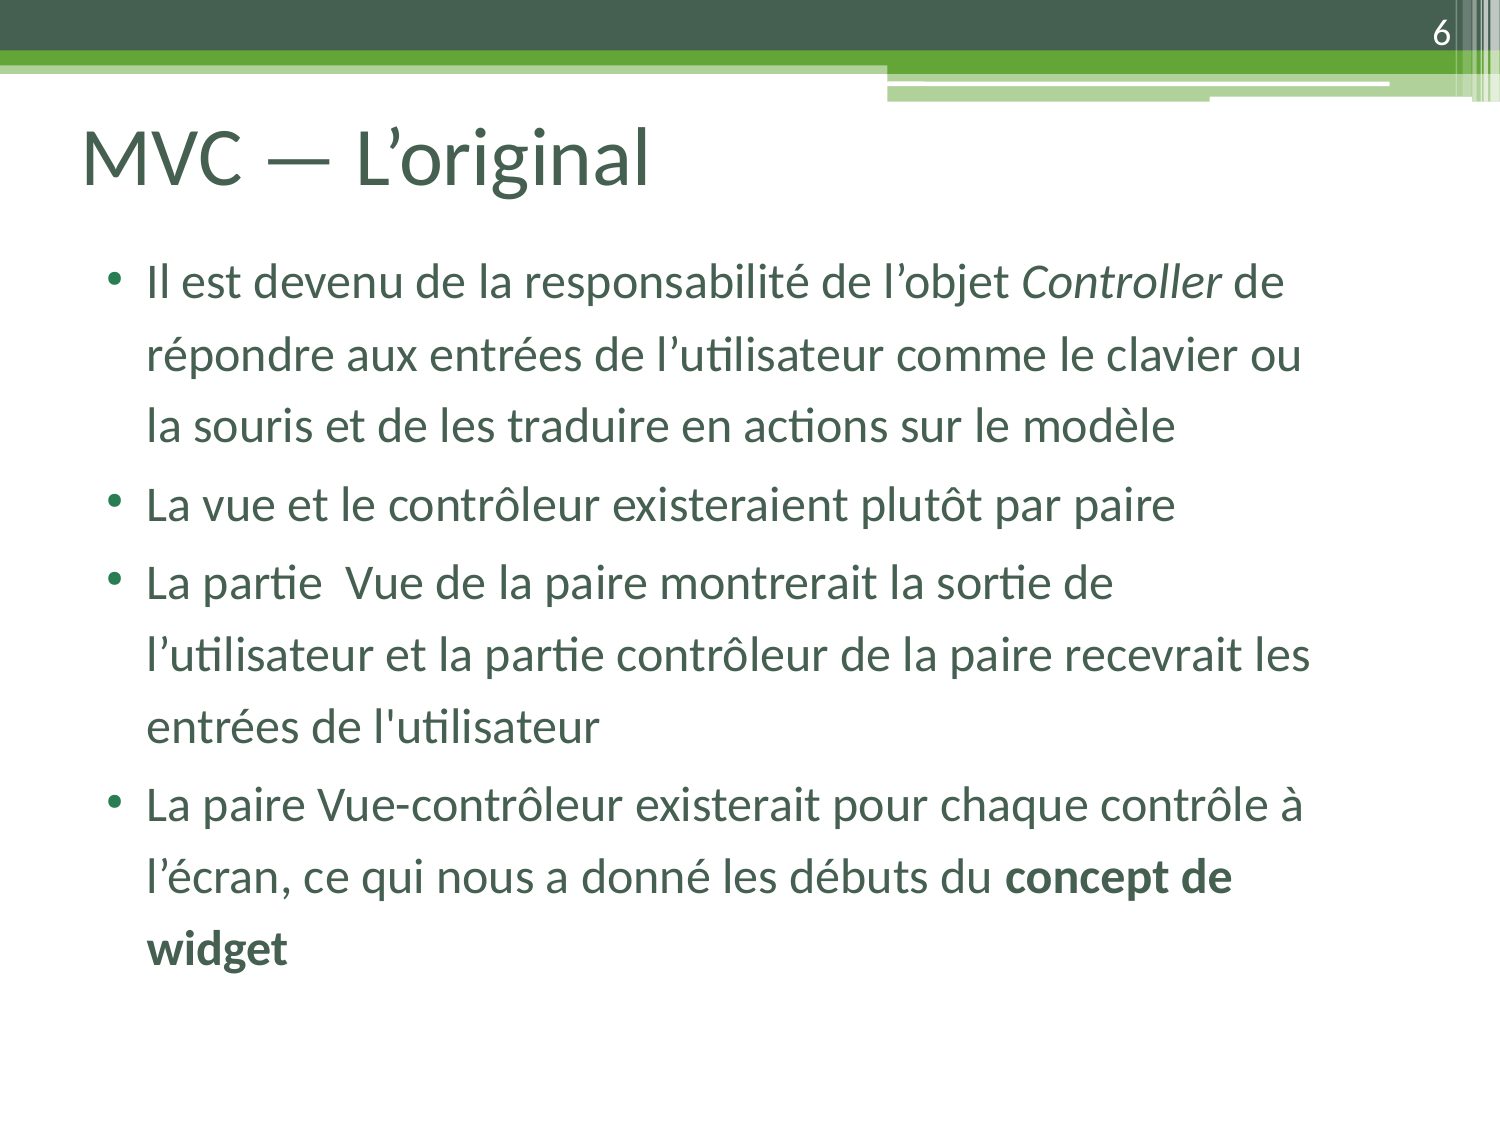

6
# MVC — L’original
Il est devenu de la responsabilité de l’objet Controller de répondre aux entrées de l’utilisateur comme le clavier ou la souris et de les traduire en actions sur le modèle
La vue et le contrôleur existeraient plutôt par paire
La partie  Vue de la paire montrerait la sortie de l’utilisateur et la partie contrôleur de la paire recevrait les entrées de l'utilisateur
La paire Vue-contrôleur existerait pour chaque contrôle à l’écran, ce qui nous a donné les débuts du concept de widget